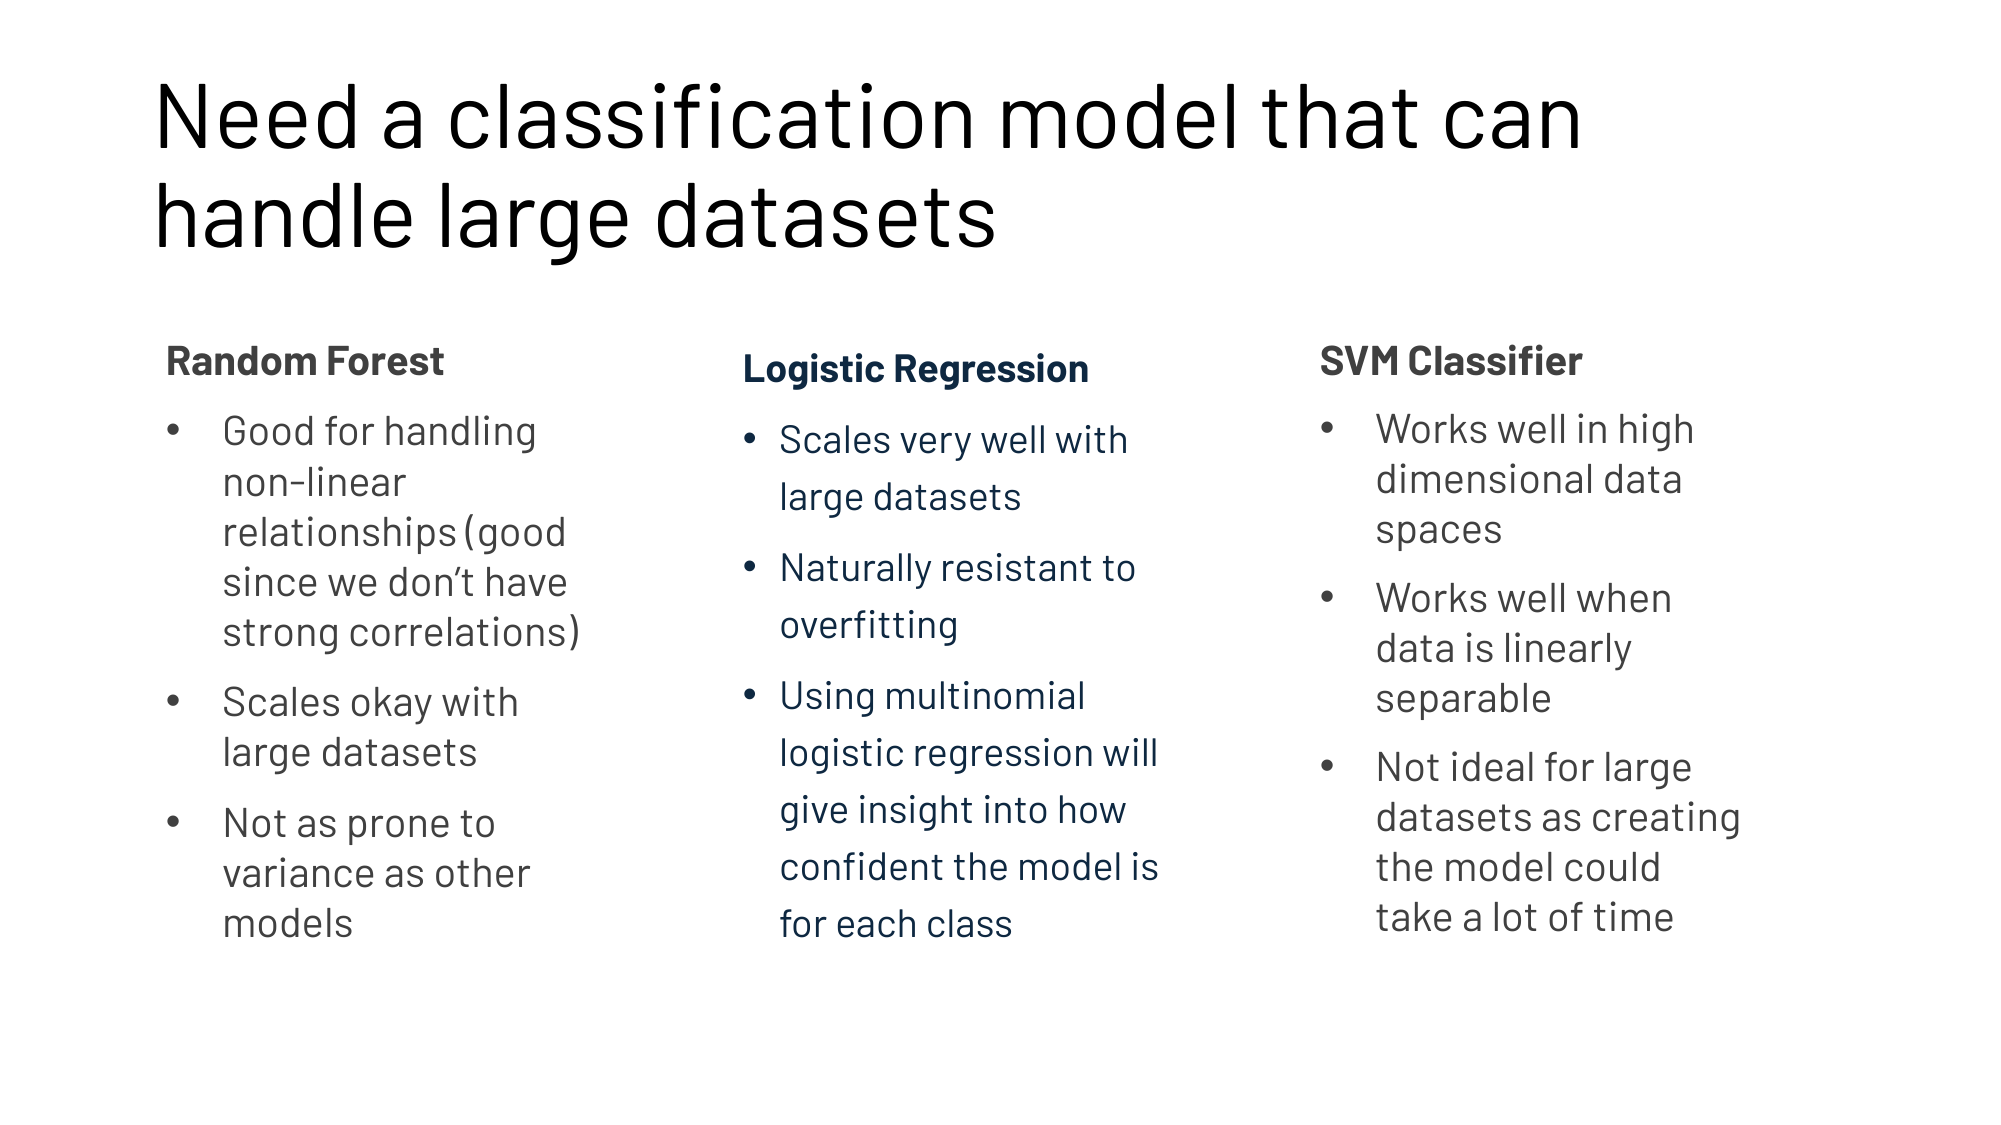

# Need a classification model that can handle large datasets
Logistic Regression
Scales very well with large datasets
Naturally resistant to overfitting
Using multinomial logistic regression will give insight into how confident the model is for each class

SVM Classifier
Works well in high dimensional data spaces
Works well when data is linearly separable
Not ideal for large datasets as creating the model could take a lot of time

Random Forest
Good for handling non-linear relationships (good since we don’t have strong correlations)
Scales okay with large datasets
Not as prone to variance as other models